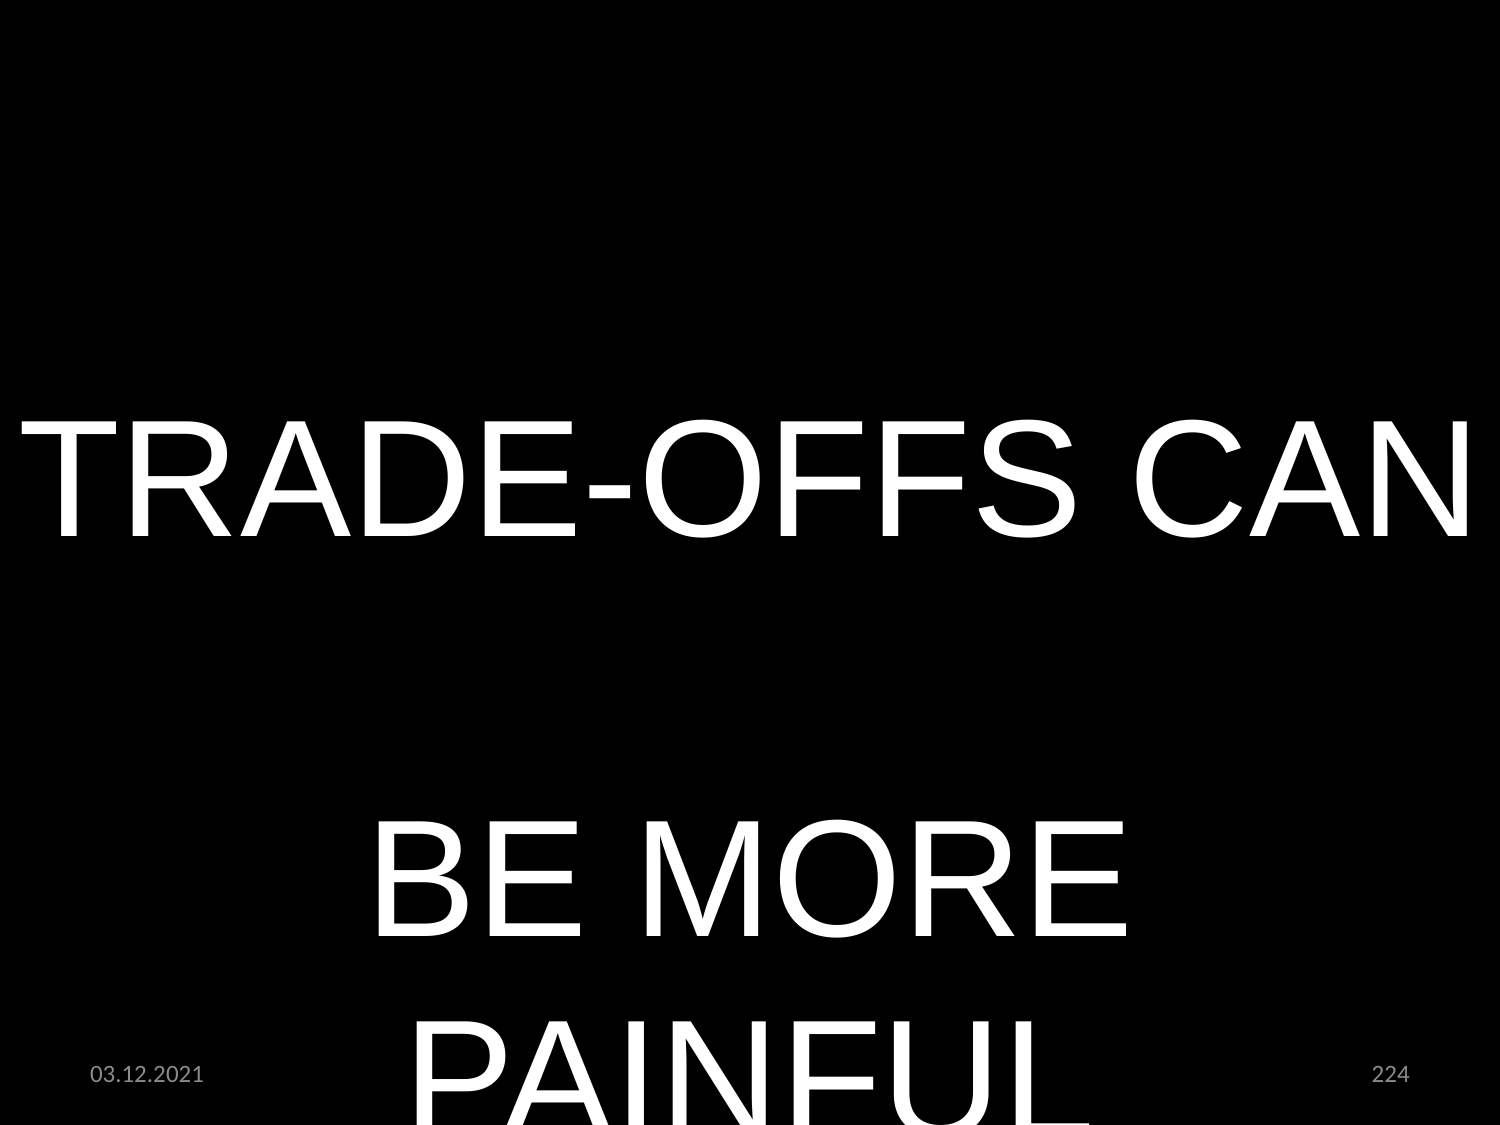

TRADE-OFFS CAN
BE MORE PAINFUL
03.12.2021
224